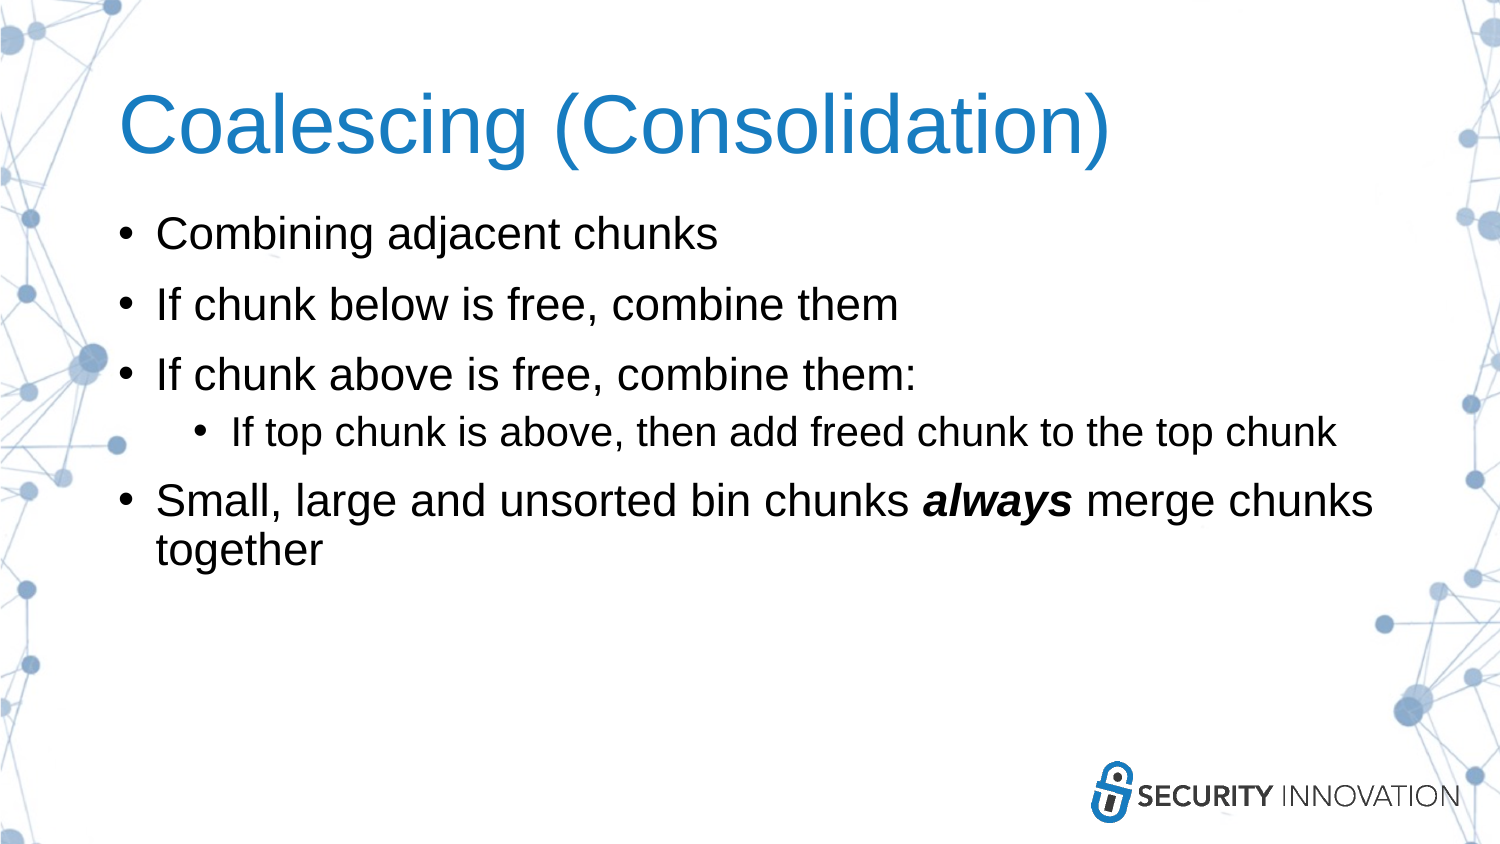

# Coalescing (Consolidation)
Combining adjacent chunks
If chunk below is free, combine them
If chunk above is free, combine them:
If top chunk is above, then add freed chunk to the top chunk
Small, large and unsorted bin chunks always merge chunks together